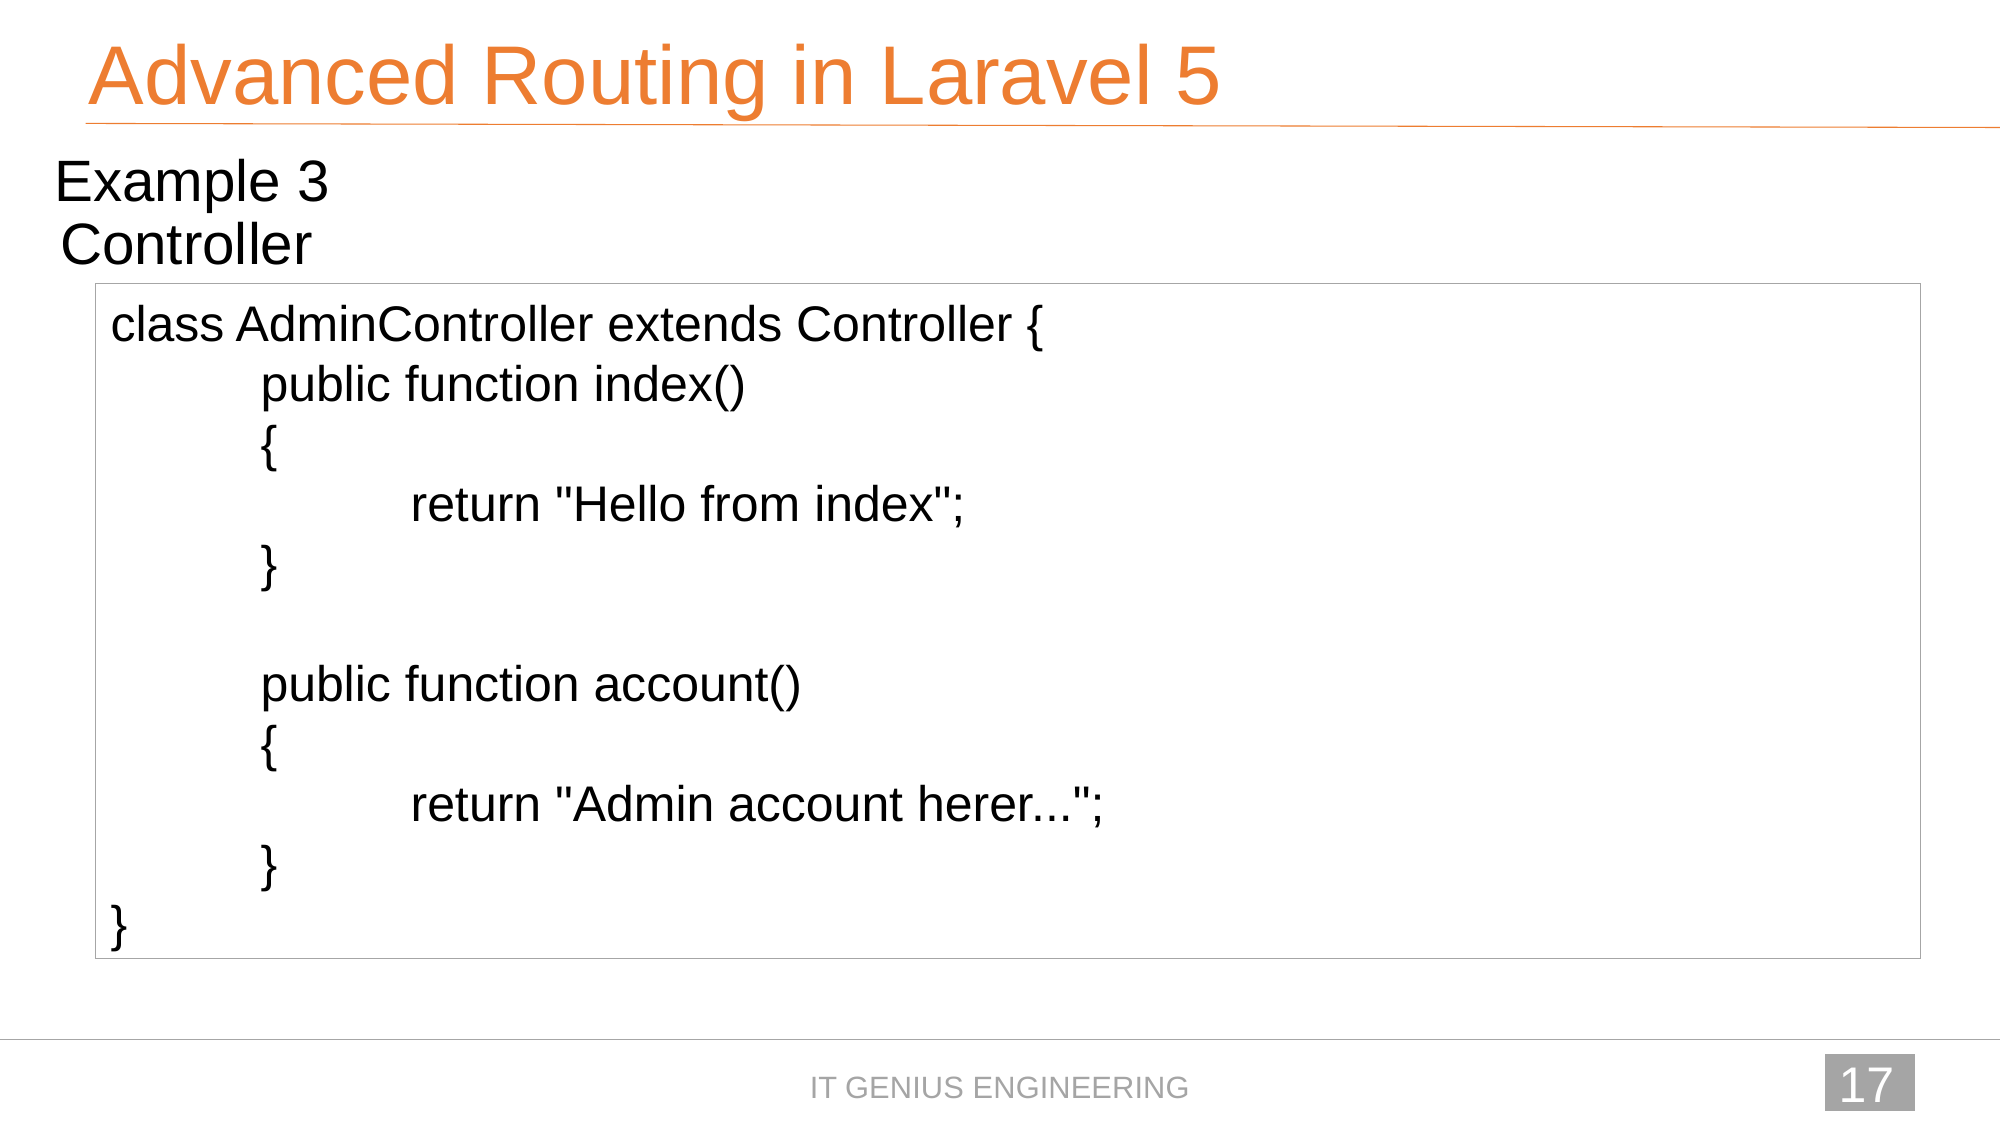

Advanced Routing in Laravel 5
Example 3
Controller
class AdminController extends Controller {
	public function index()
	{
		return "Hello from index";
	}

	public function account()
	{
		return "Admin account herer...";
	}
}
170
IT GENIUS ENGINEERING